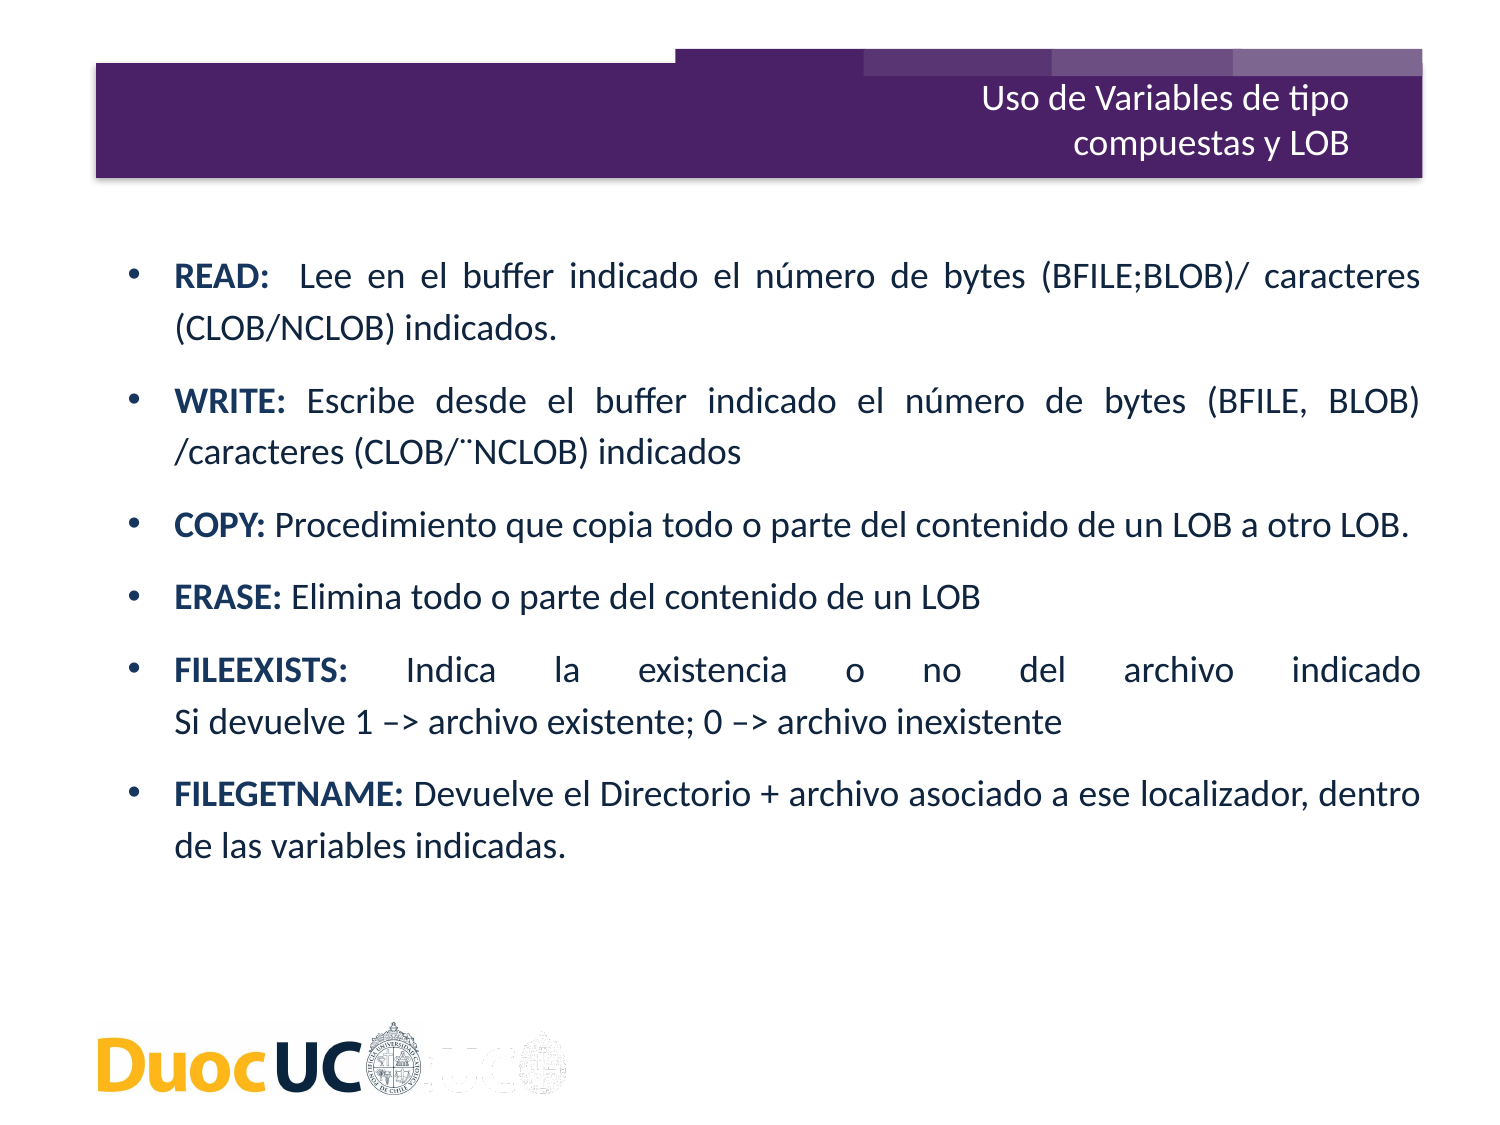

Uso de Variables de tipo compuestas y LOB
READ:  Lee en el buffer indicado el número de bytes (BFILE;BLOB)/ caracteres (CLOB/NCLOB) indicados.
WRITE: Escribe desde el buffer indicado el número de bytes (BFILE, BLOB) /caracteres (CLOB/¨NCLOB) indicados
COPY: Procedimiento que copia todo o parte del contenido de un LOB a otro LOB.
ERASE: Elimina todo o parte del contenido de un LOB
FILEEXISTS: Indica la existencia o no del archivo indicado
Si devuelve 1 –> archivo existente; 0 –> archivo inexistente
FILEGETNAME: Devuelve el Directorio + archivo asociado a ese localizador, dentro de las variables indicadas.